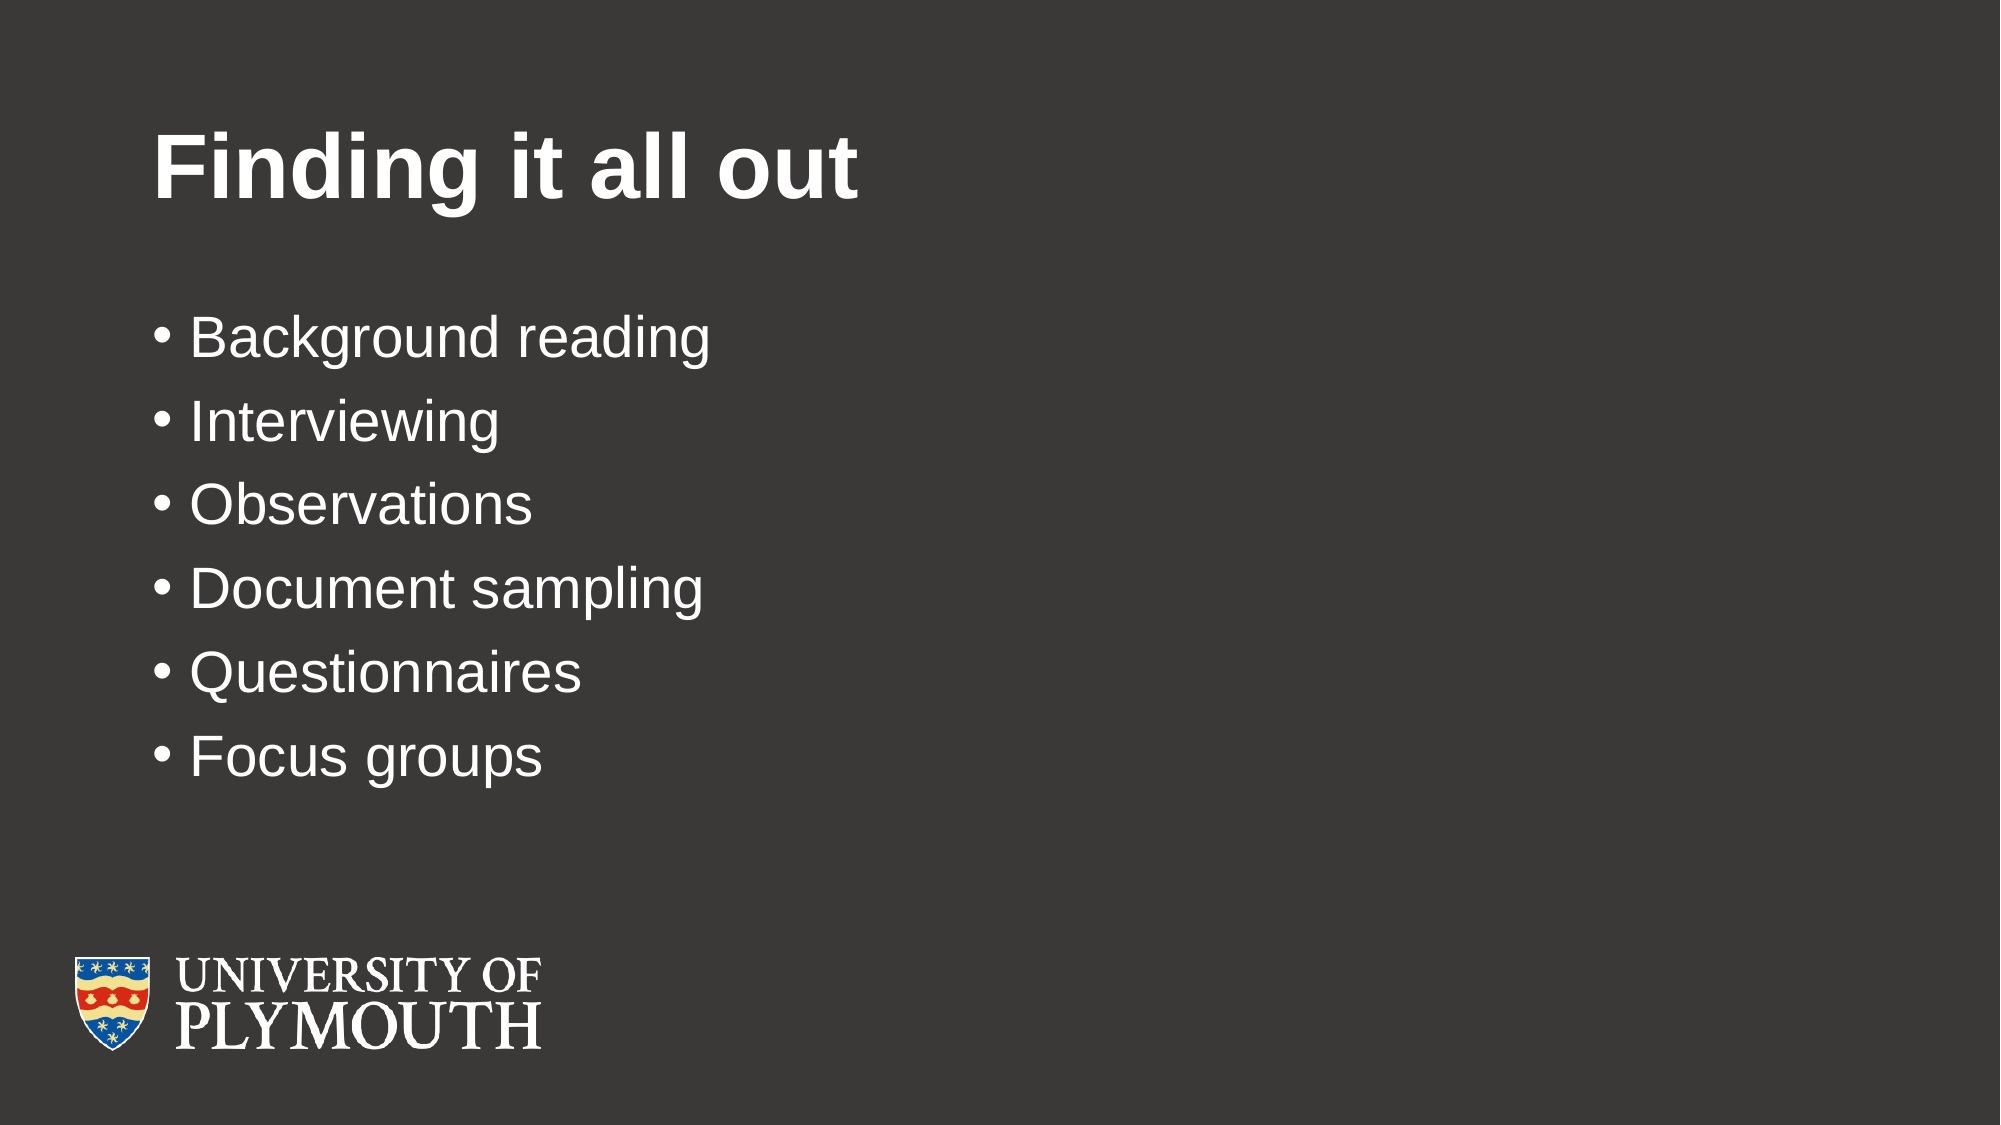

# Finding it all out
Background reading
Interviewing
Observations
Document sampling
Questionnaires
Focus groups